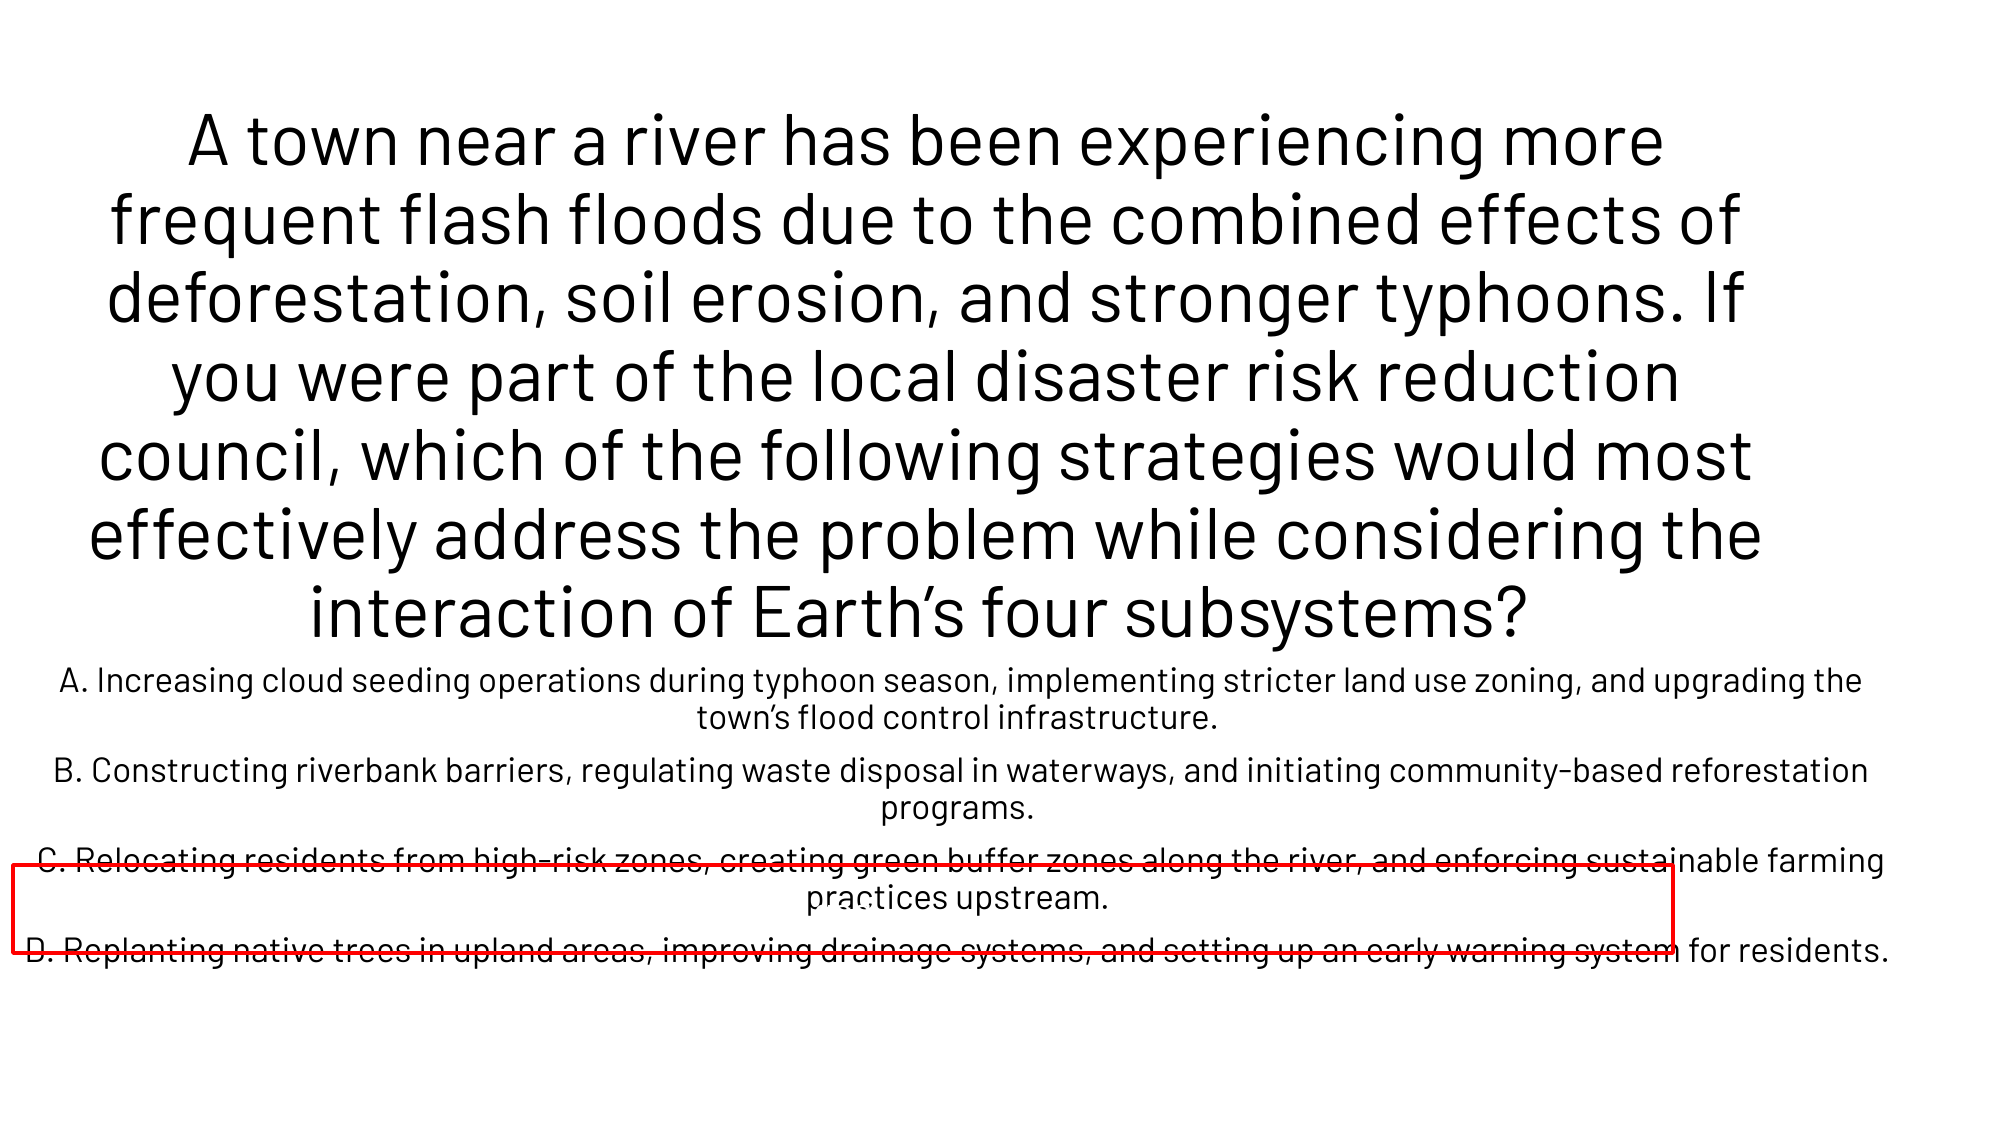

# A town near a river has been experiencing more frequent flash floods due to the combined effects of deforestation, soil erosion, and stronger typhoons. If you were part of the local disaster risk reduction council, which of the following strategies would most effectively address the problem while considering the interaction of Earth’s four subsystems?

A. Increasing cloud seeding operations during typhoon season, implementing stricter land use zoning, and upgrading the town’s flood control infrastructure.
B. Constructing riverbank barriers, regulating waste disposal in waterways, and initiating community-based reforestation programs.
C. Relocating residents from high-risk zones, creating green buffer zones along the river, and enforcing sustainable farming practices upstream.
D. Replanting native trees in upland areas, improving drainage systems, and setting up an early warning system for residents.

gag